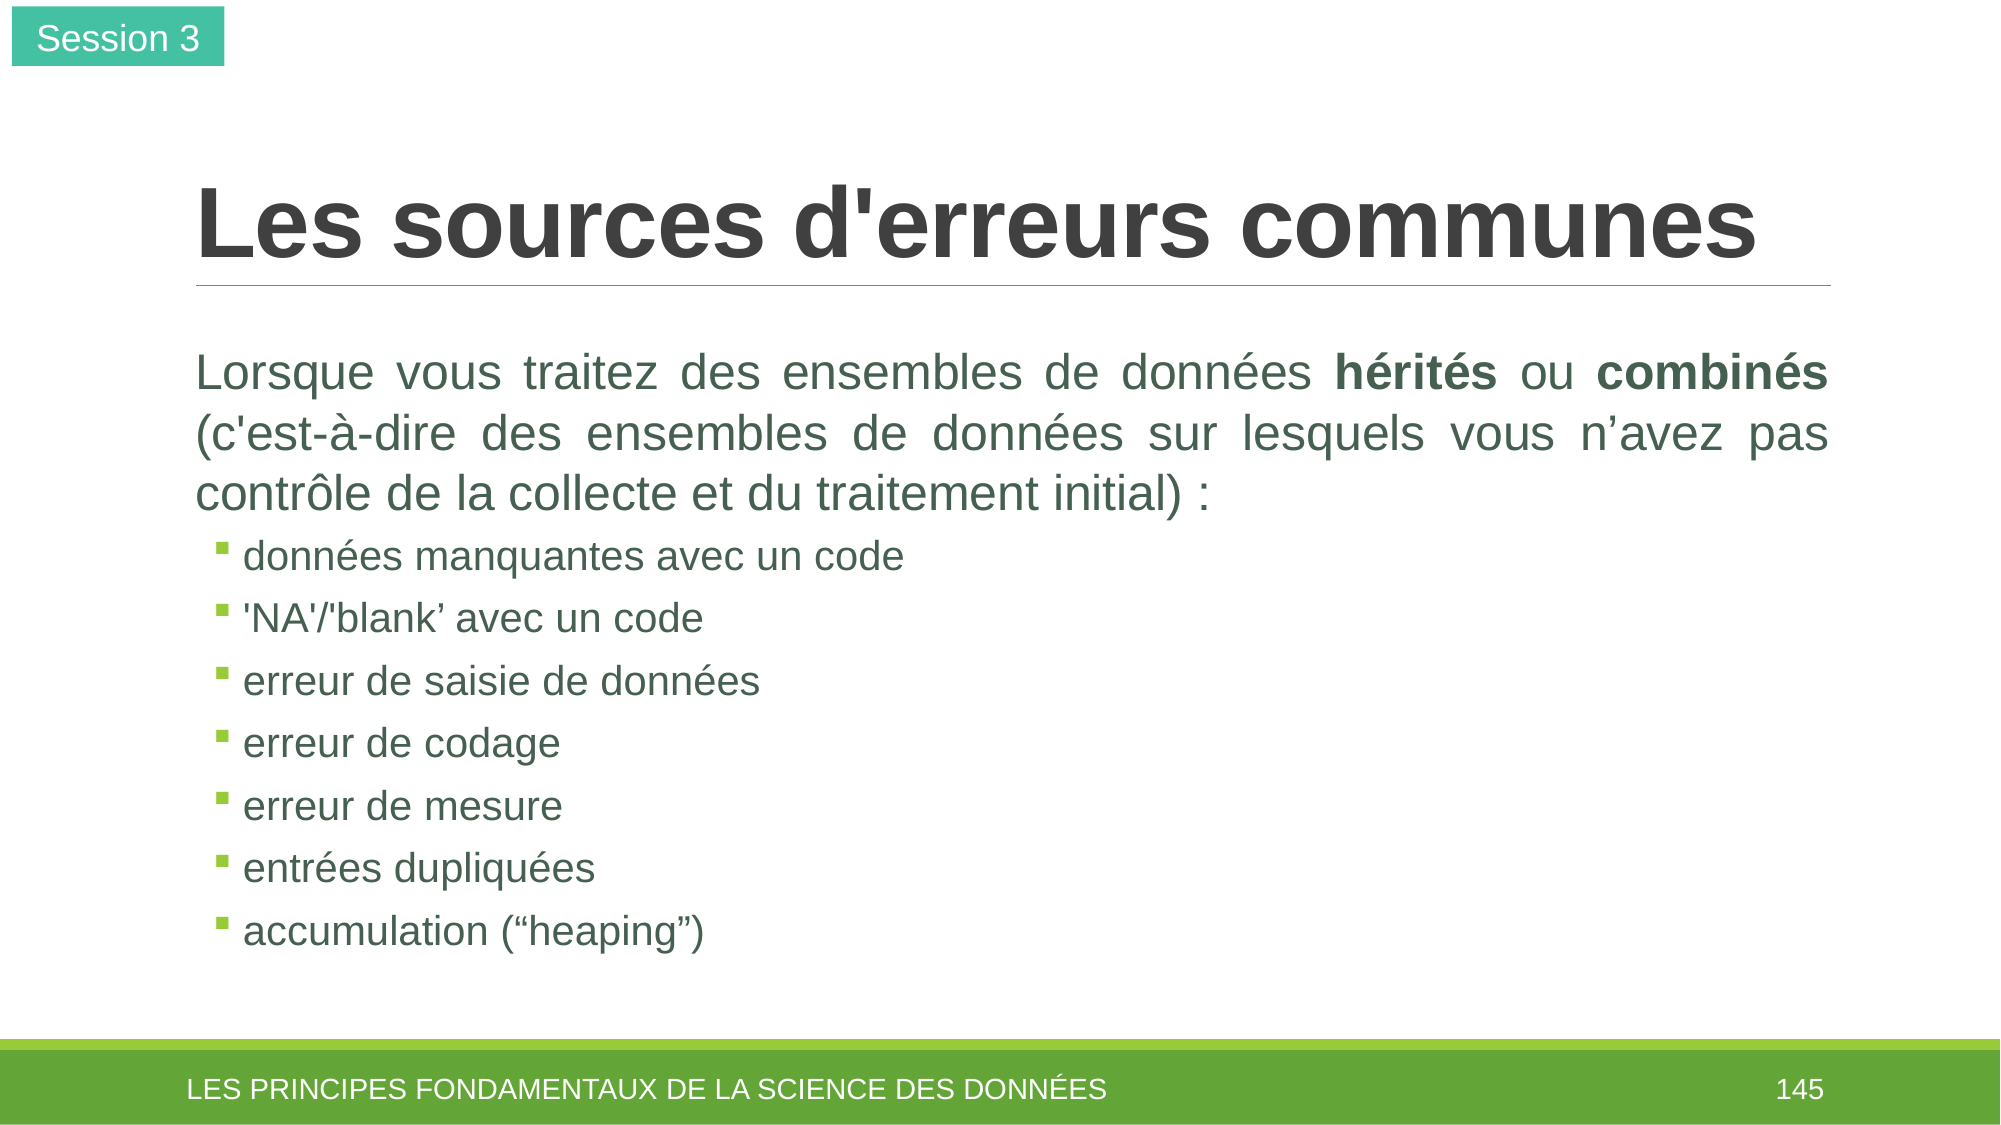

Session 3
# Les sources d'erreurs communes
Lorsque vous traitez des ensembles de données hérités ou combinés (c'est-à-dire des ensembles de données sur lesquels vous n’avez pas contrôle de la collecte et du traitement initial) :
données manquantes avec un code
'NA'/'blank’ avec un code
erreur de saisie de données
erreur de codage
erreur de mesure
entrées dupliquées
accumulation (“heaping”)
LES PRINCIPES FONDAMENTAUX DE LA SCIENCE DES DONNÉES
145